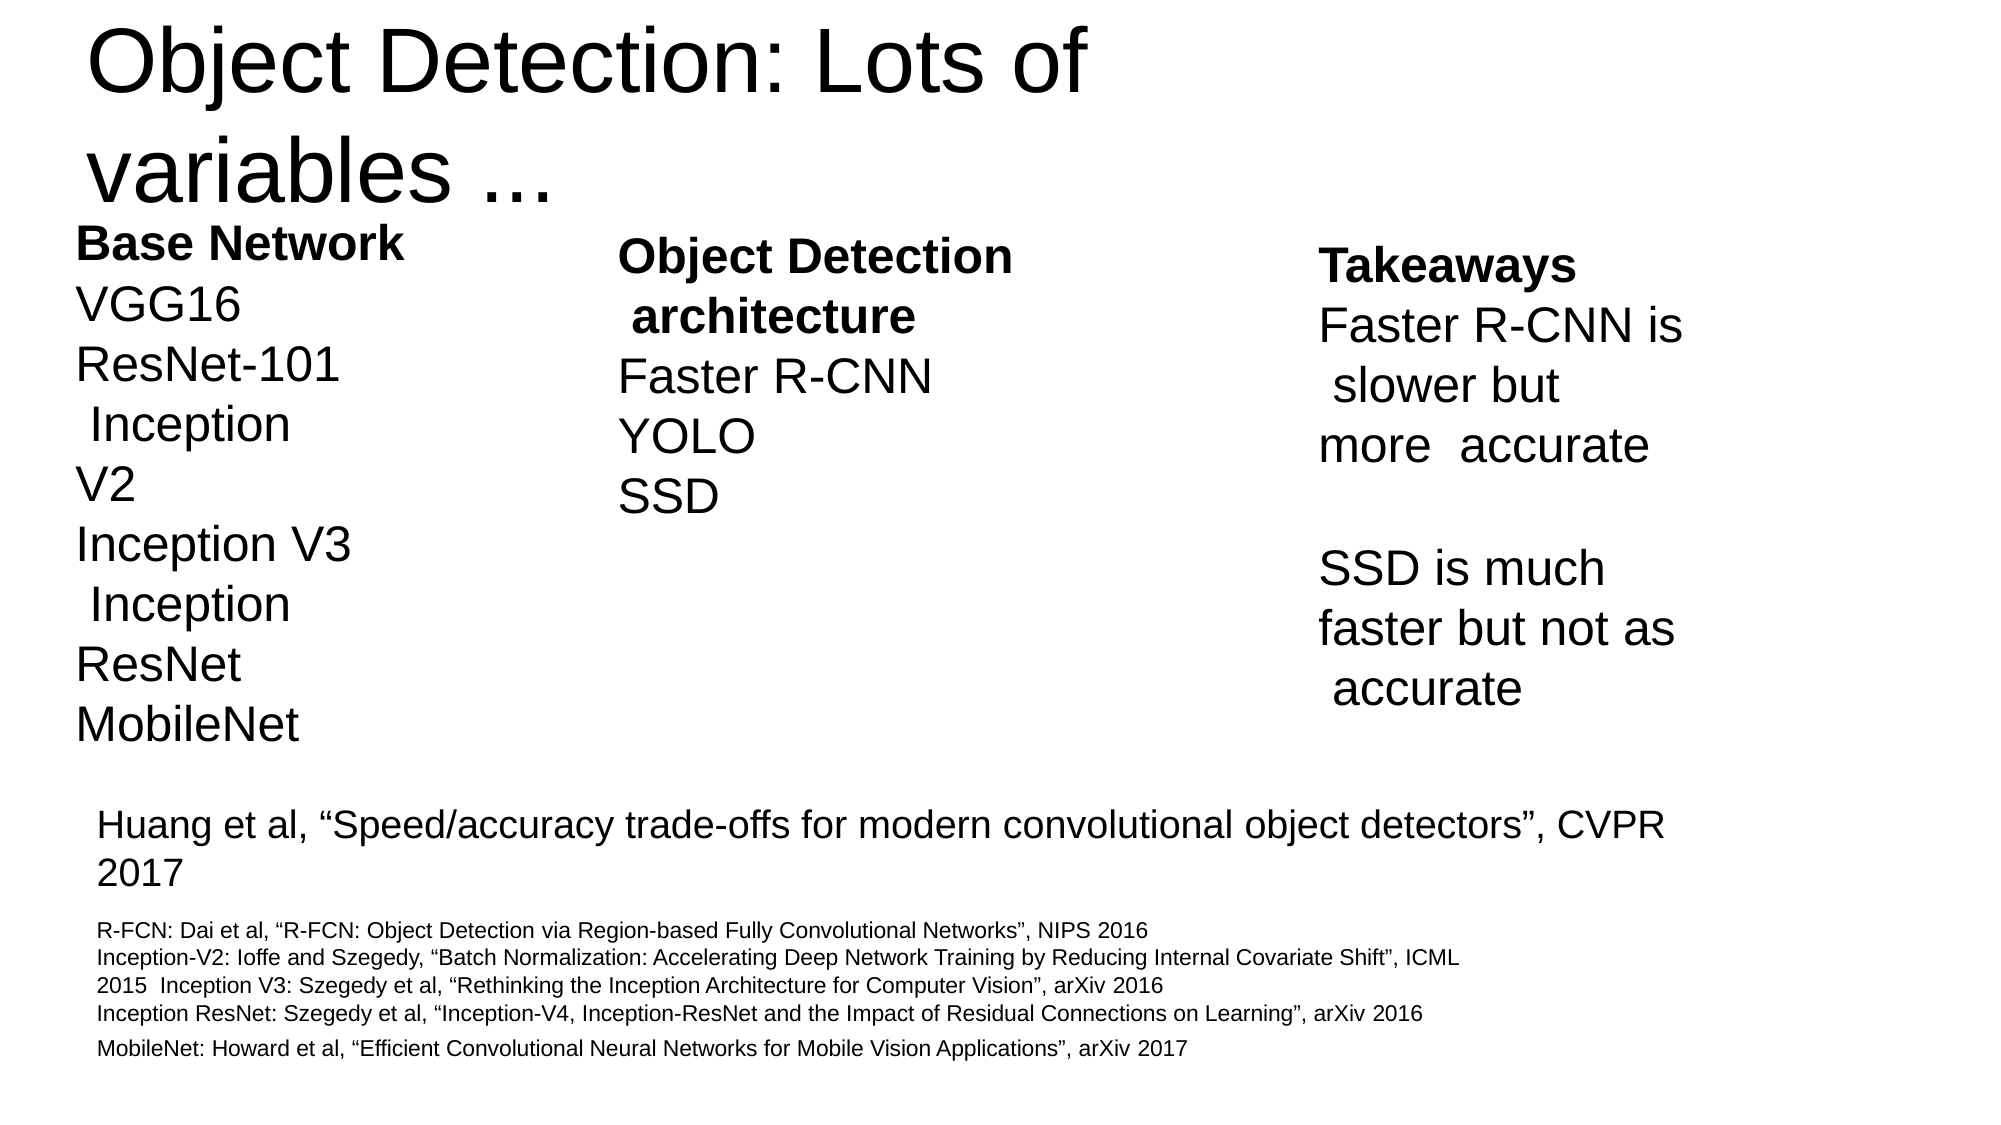

# Object Detection: Lots of variables ...
Base Network
VGG16
ResNet-101  Inception V2  Inception V3  Inception  ResNet  MobileNet
Object Detection  architecture  Faster R-CNN
YOLO  SSD
Takeaways  Faster R-CNN is  slower but more  accurate
SSD is much  faster but not as  accurate
Huang et al, “Speed/accuracy trade-offs for modern convolutional object detectors”, CVPR 2017
R-FCN: Dai et al, “R-FCN: Object Detection via Region-based Fully Convolutional Networks”, NIPS 2016
Inception-V2: Ioffe and Szegedy, “Batch Normalization: Accelerating Deep Network Training by Reducing Internal Covariate Shift”, ICML 2015  Inception V3: Szegedy et al, “Rethinking the Inception Architecture for Computer Vision”, arXiv 2016
Inception ResNet: Szegedy et al, “Inception-V4, Inception-ResNet and the Impact of Residual Connections on Learning”, arXiv 2016
May 10, 2017
MobileNet: Howard et al, “Efficient Convolutional Neural Networks for Mobile Vision Applications”, arXiv 2017